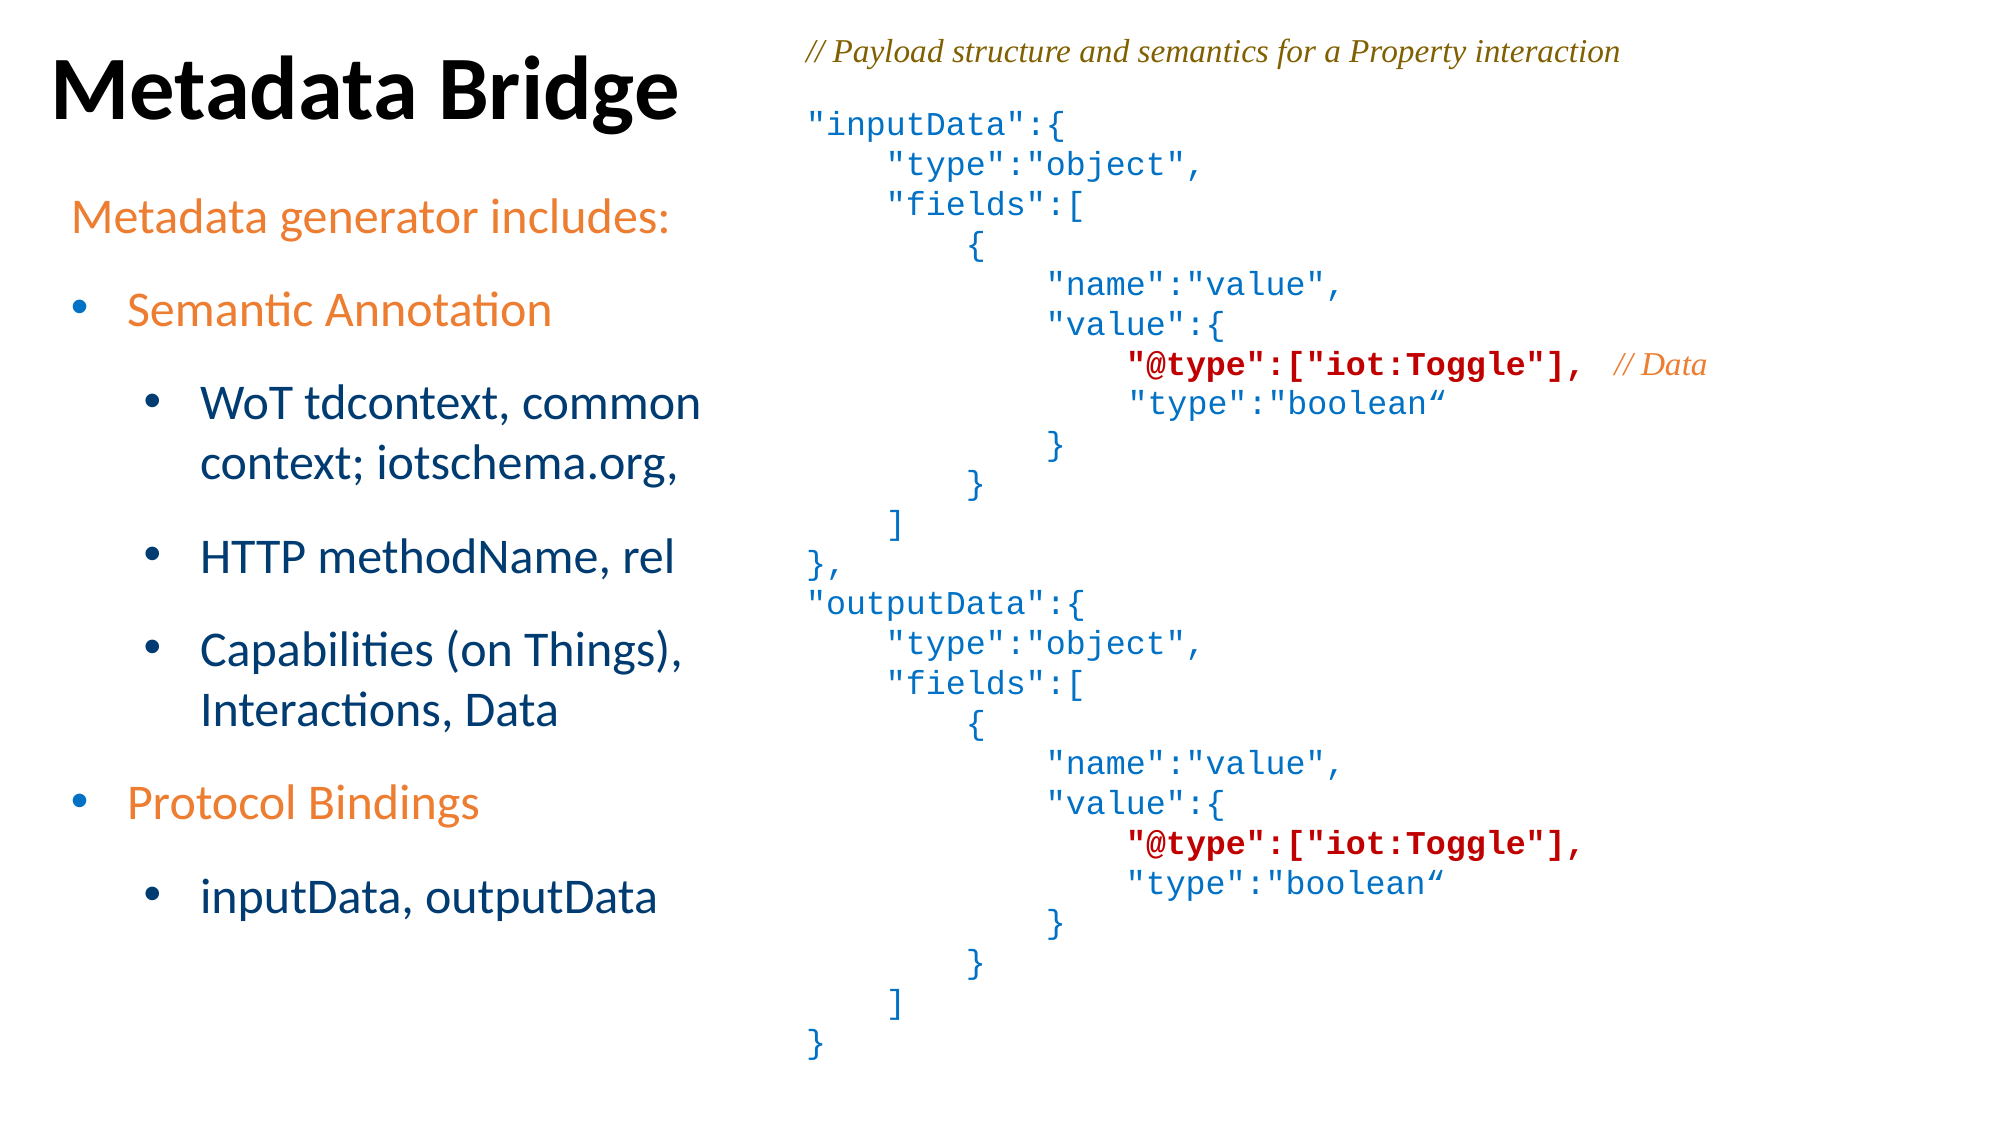

# Metadata Bridge
// Payload structure and semantics for a Property interaction
"inputData":{
    "type":"object",
    "fields":[
        {
            "name":"value",
            "value":{
                "@type":["iot:Toggle"],  // Data
                                       "type":"boolean“
            }
        }
    ]
},
"outputData":{
    "type":"object",
    "fields":[
        {
            "name":"value",
            "value":{
                "@type":["iot:Toggle"],
                "type":"boolean“
            }
        }
    ]
}
Metadata generator includes:
Semantic Annotation
WoT tdcontext, common context; iotschema.org,
HTTP methodName, rel
Capabilities (on Things), Interactions, Data
Protocol Bindings
inputData, outputData
24